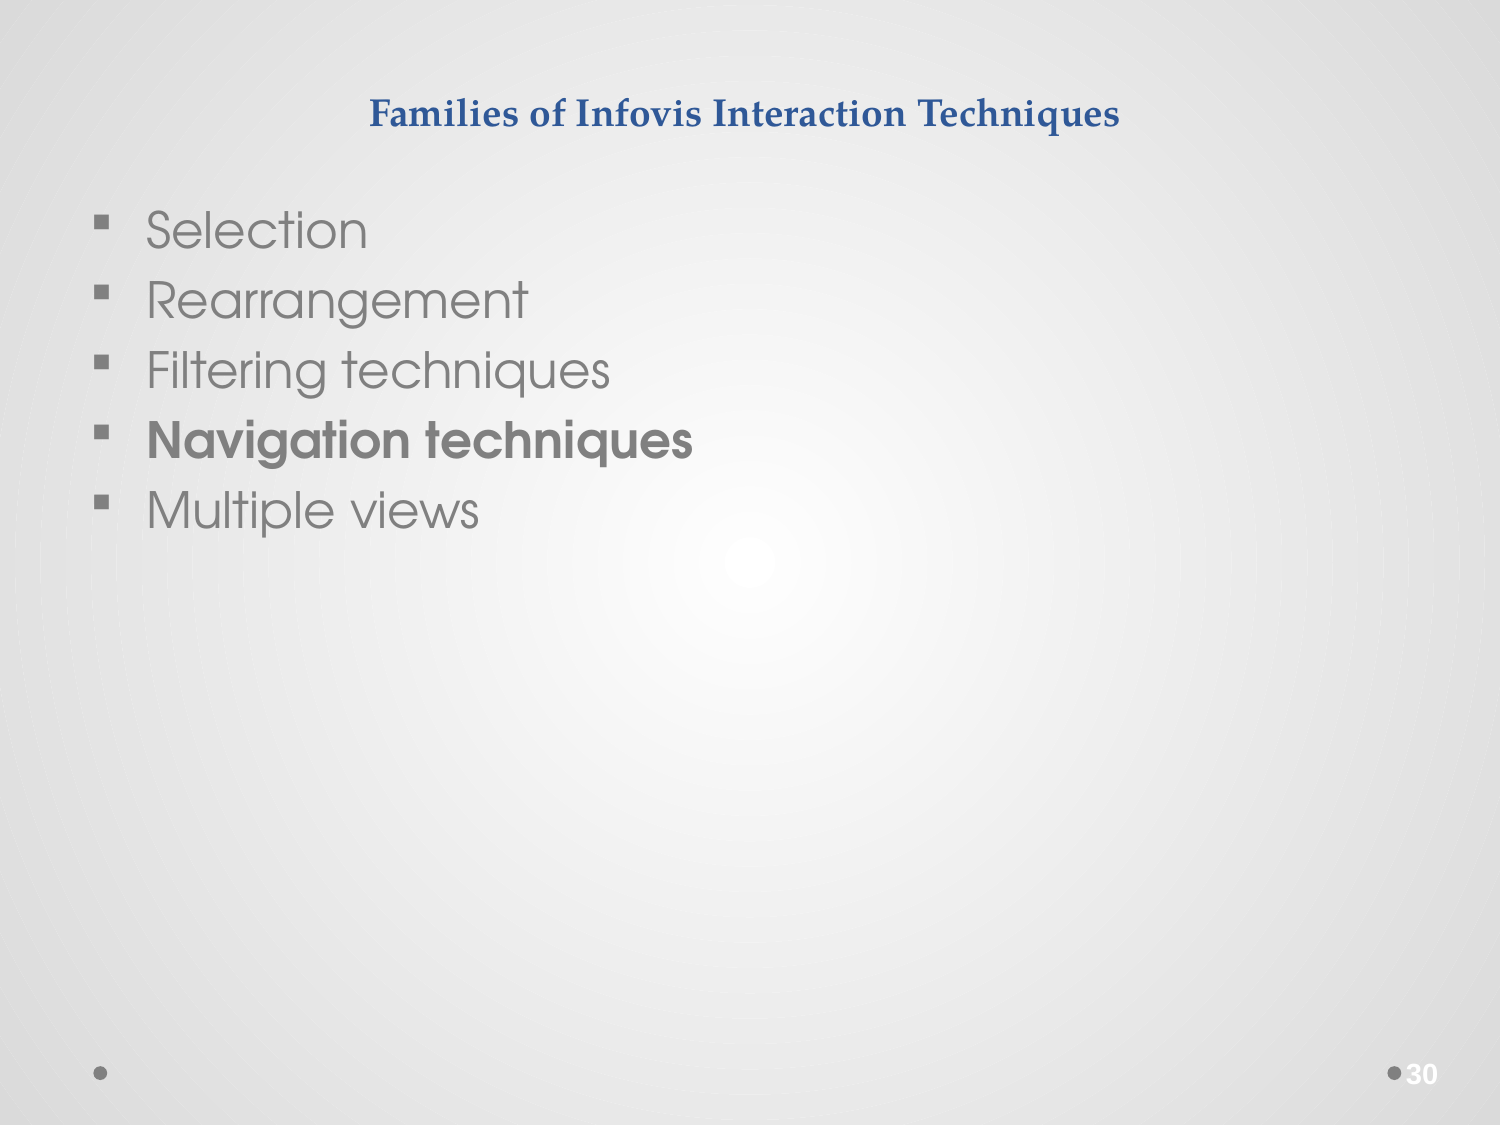

# Families of Infovis Interaction Techniques
Selection
Rearrangement
Filtering techniques
Navigation techniques
Multiple views

30